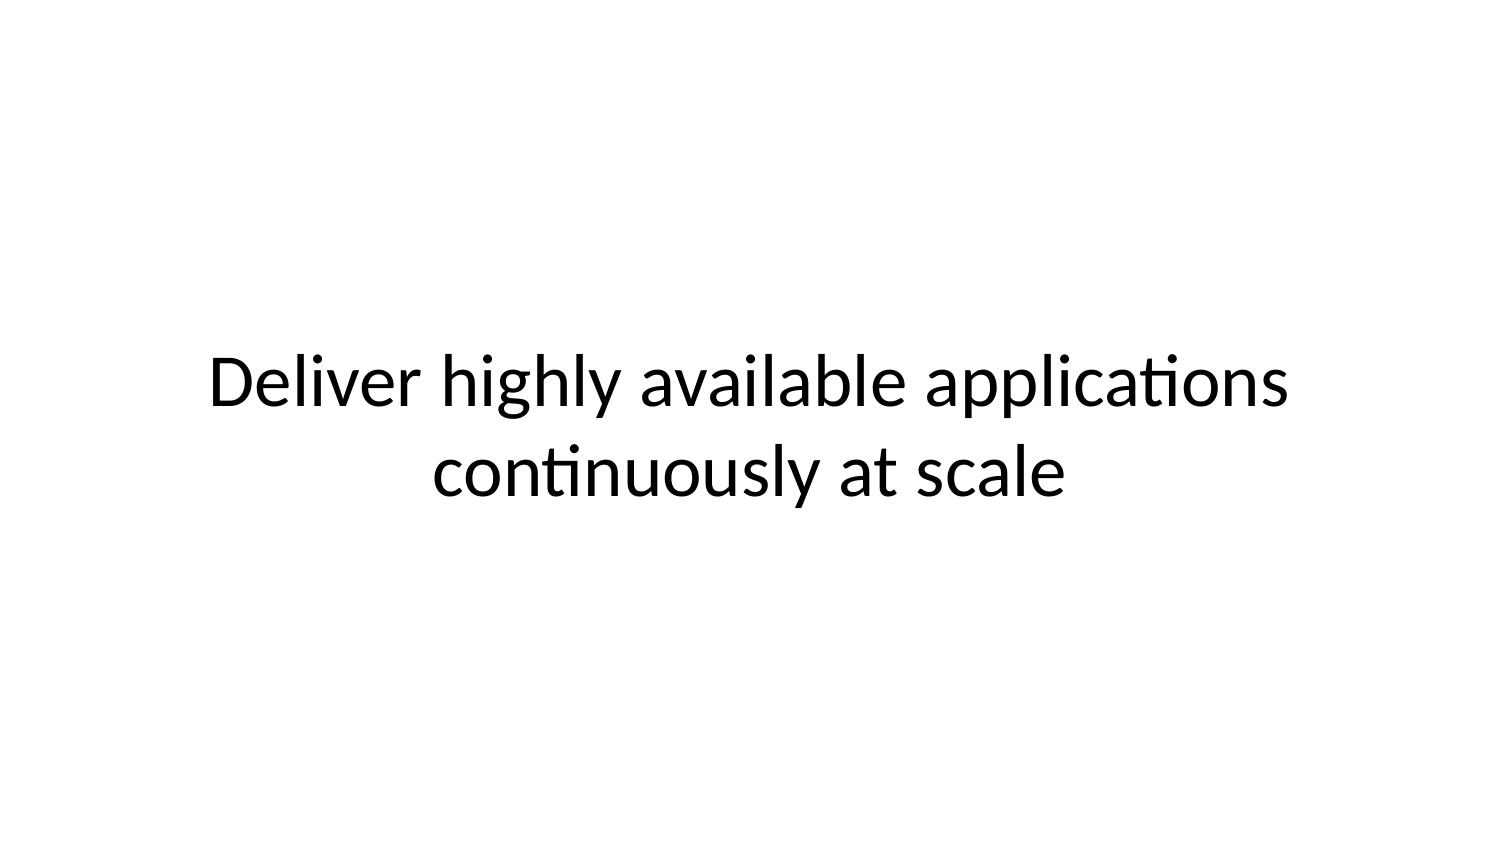

# Deliver highly available applications continuously at scale